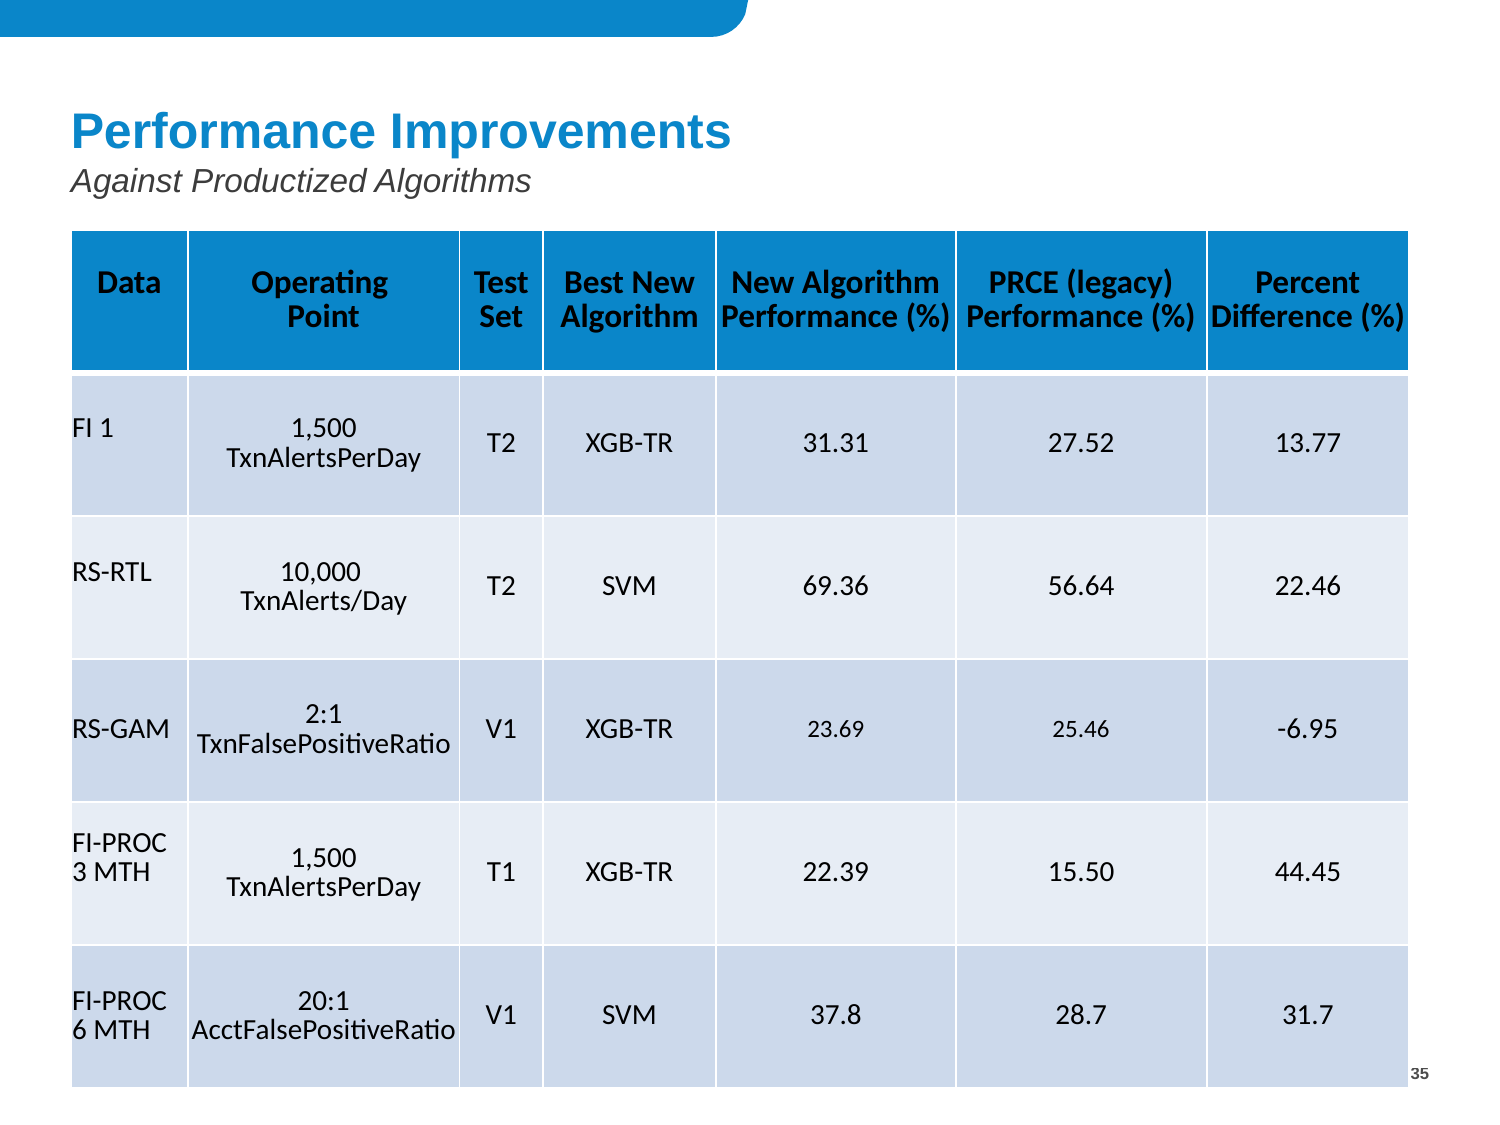

# Performance Improvements
Against Productized Algorithms
| Data | Operating Point | Test Set | Best New Algorithm | New Algorithm Performance (%) | PRCE (legacy) Performance (%) | Percent Difference (%) |
| --- | --- | --- | --- | --- | --- | --- |
| FI 1 | 1,500 TxnAlertsPerDay | T2 | XGB-TR | 31.31 | 27.52 | 13.77 |
| RS-RTL | 10,000 TxnAlerts/Day | T2 | SVM | 69.36 | 56.64 | 22.46 |
| RS-GAM | 2:1 TxnFalsePositiveRatio | V1 | XGB-TR | 23.69 | 25.46 | -6.95 |
| FI-PROC 3 MTH | 1,500 TxnAlertsPerDay | T1 | XGB-TR | 22.39 | 15.50 | 44.45 |
| FI-PROC 6 MTH | 20:1 AcctFalsePositiveRatio | V1 | SVM | 37.8 | 28.7 | 31.7 |
Confidential
35